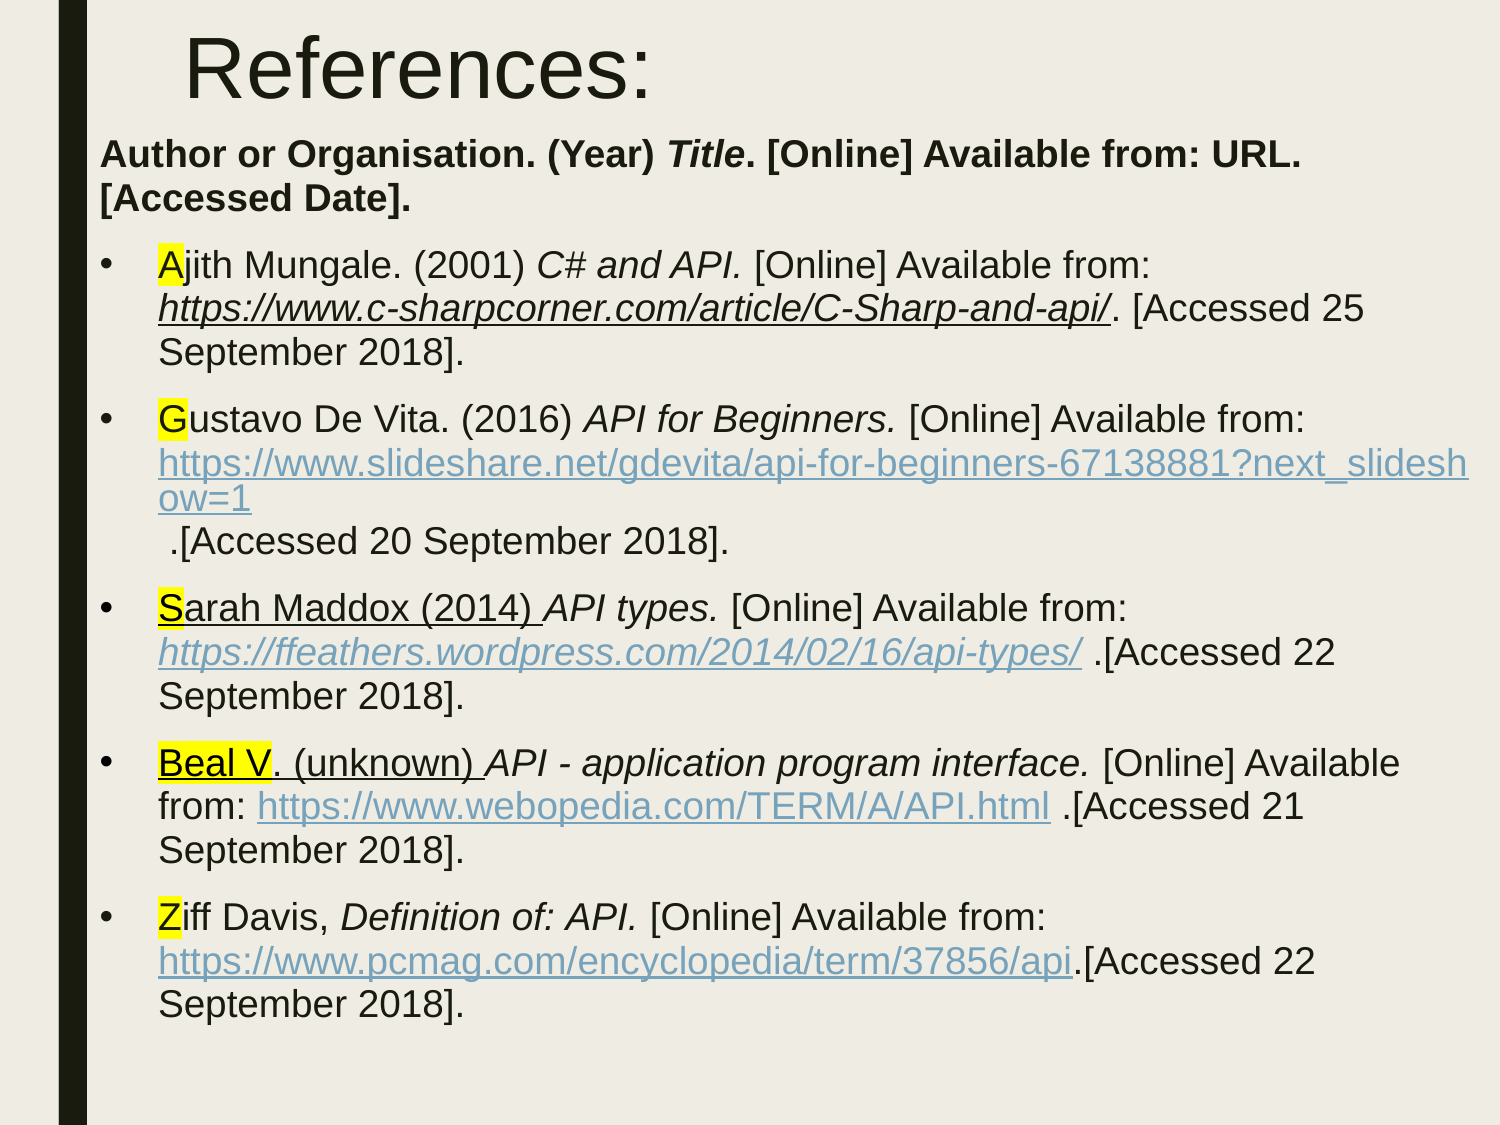

# References:
Author or Organisation. (Year) Title. [Online] Available from: URL. [Accessed Date].
Ajith Mungale. (2001) C# and API. [Online] Available from: https://www.c-sharpcorner.com/article/C-Sharp-and-api/. [Accessed 25 September 2018].
Gustavo De Vita. (2016) API for Beginners. [Online] Available from: https://www.slideshare.net/gdevita/api-for-beginners-67138881?next_slideshow=1 .[Accessed 20 September 2018].
Sarah Maddox (2014) API types. [Online] Available from: https://ffeathers.wordpress.com/2014/02/16/api-types/ .[Accessed 22 September 2018].
Beal V. (unknown) API - application program interface. [Online] Available from: https://www.webopedia.com/TERM/A/API.html .[Accessed 21 September 2018].
Ziff Davis, Definition of: API. [Online] Available from: https://www.pcmag.com/encyclopedia/term/37856/api.[Accessed 22 September 2018].